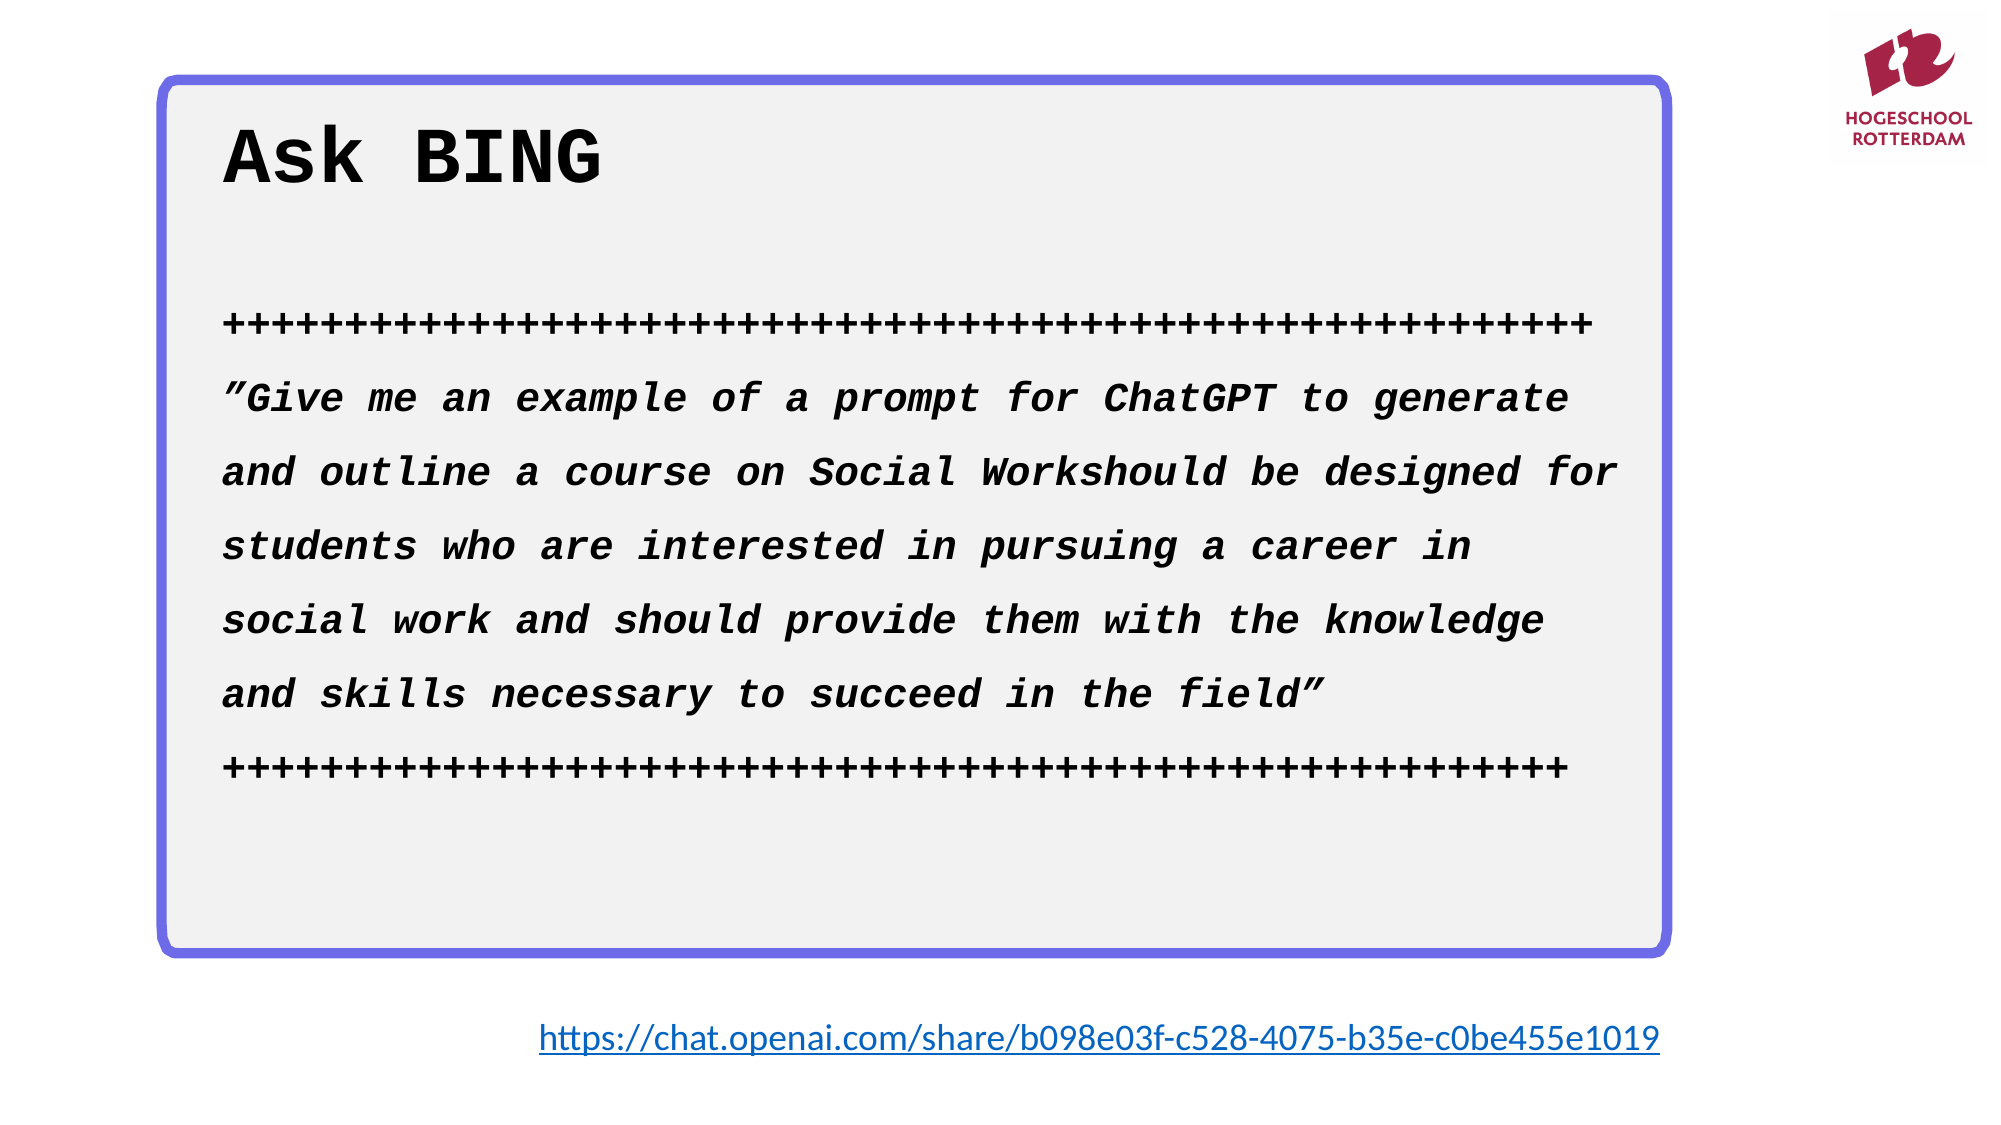

Ask BING

++++++++++++++++++++++++++++++++++++++++++++++++++++++++
”Give me an example of a prompt for ChatGPT to generate and outline a course on Social Workshould be designed for students who are interested in pursuing a career in social work and should provide them with the knowledge and skills necessary to succeed in the field”
+++++++++++++++++++++++++++++++++++++++++++++++++++++++
https://chat.openai.com/share/b098e03f-c528-4075-b35e-c0be455e1019